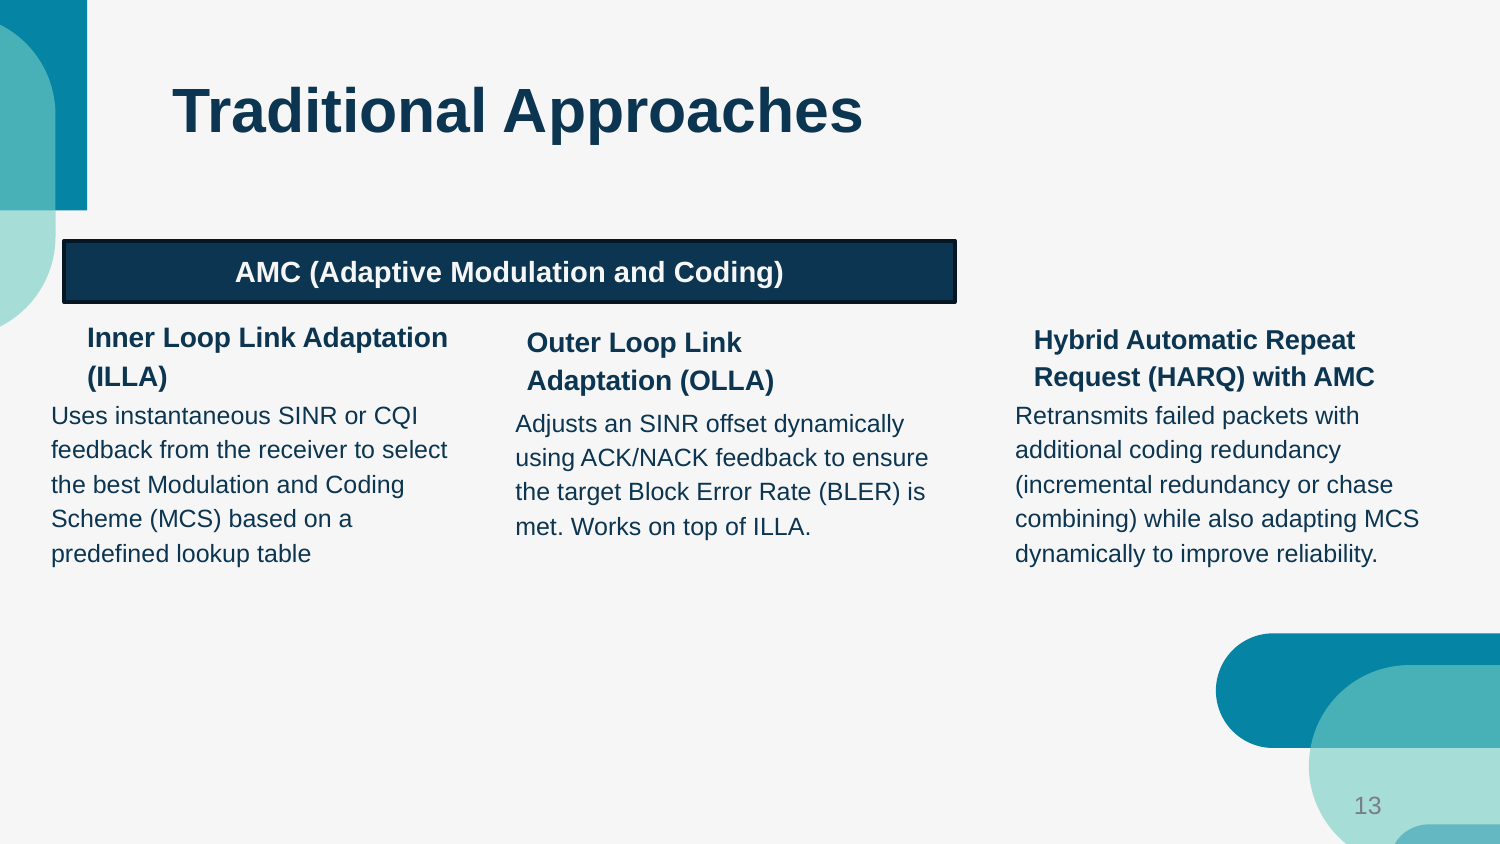

# Traditional Approaches
AMC (Adaptive Modulation and Coding)
Inner Loop Link Adaptation (ILLA)
Hybrid Automatic Repeat Request (HARQ) with AMC
Outer Loop Link Adaptation (OLLA)
Uses instantaneous SINR or CQI feedback from the receiver to select the best Modulation and Coding Scheme (MCS) based on a predefined lookup table
Retransmits failed packets with additional coding redundancy (incremental redundancy or chase combining) while also adapting MCS dynamically to improve reliability.
Adjusts an SINR offset dynamically using ACK/NACK feedback to ensure the target Block Error Rate (BLER) is met. Works on top of ILLA.

13